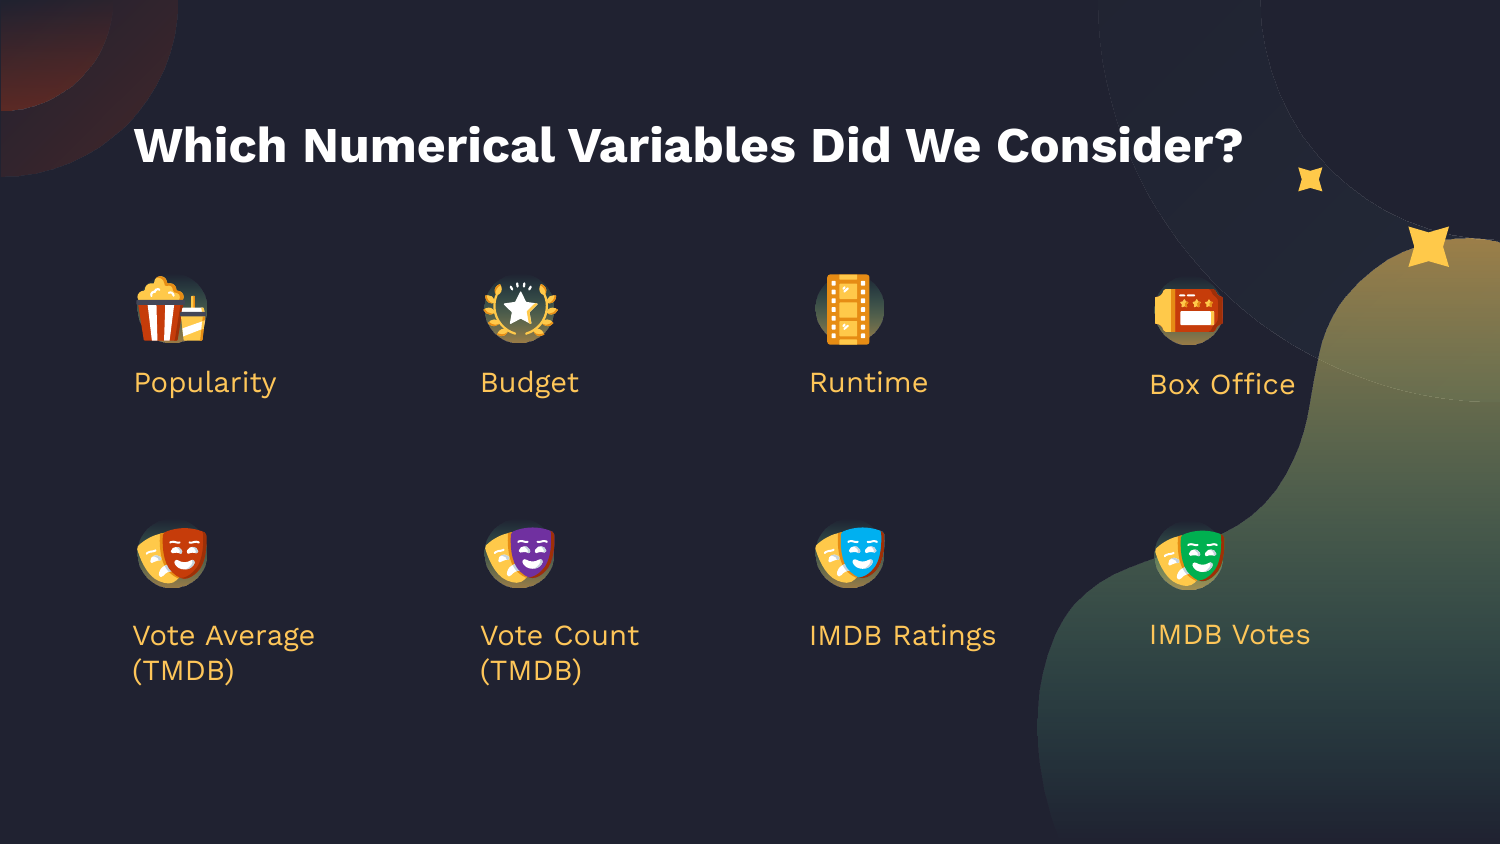

Which Numerical Variables Did We Consider?

# Popularity
Budget
Runtime
Box Office

IMDB Votes
IMDB Ratings
Vote Average (TMDB)
Vote Count (TMDB)